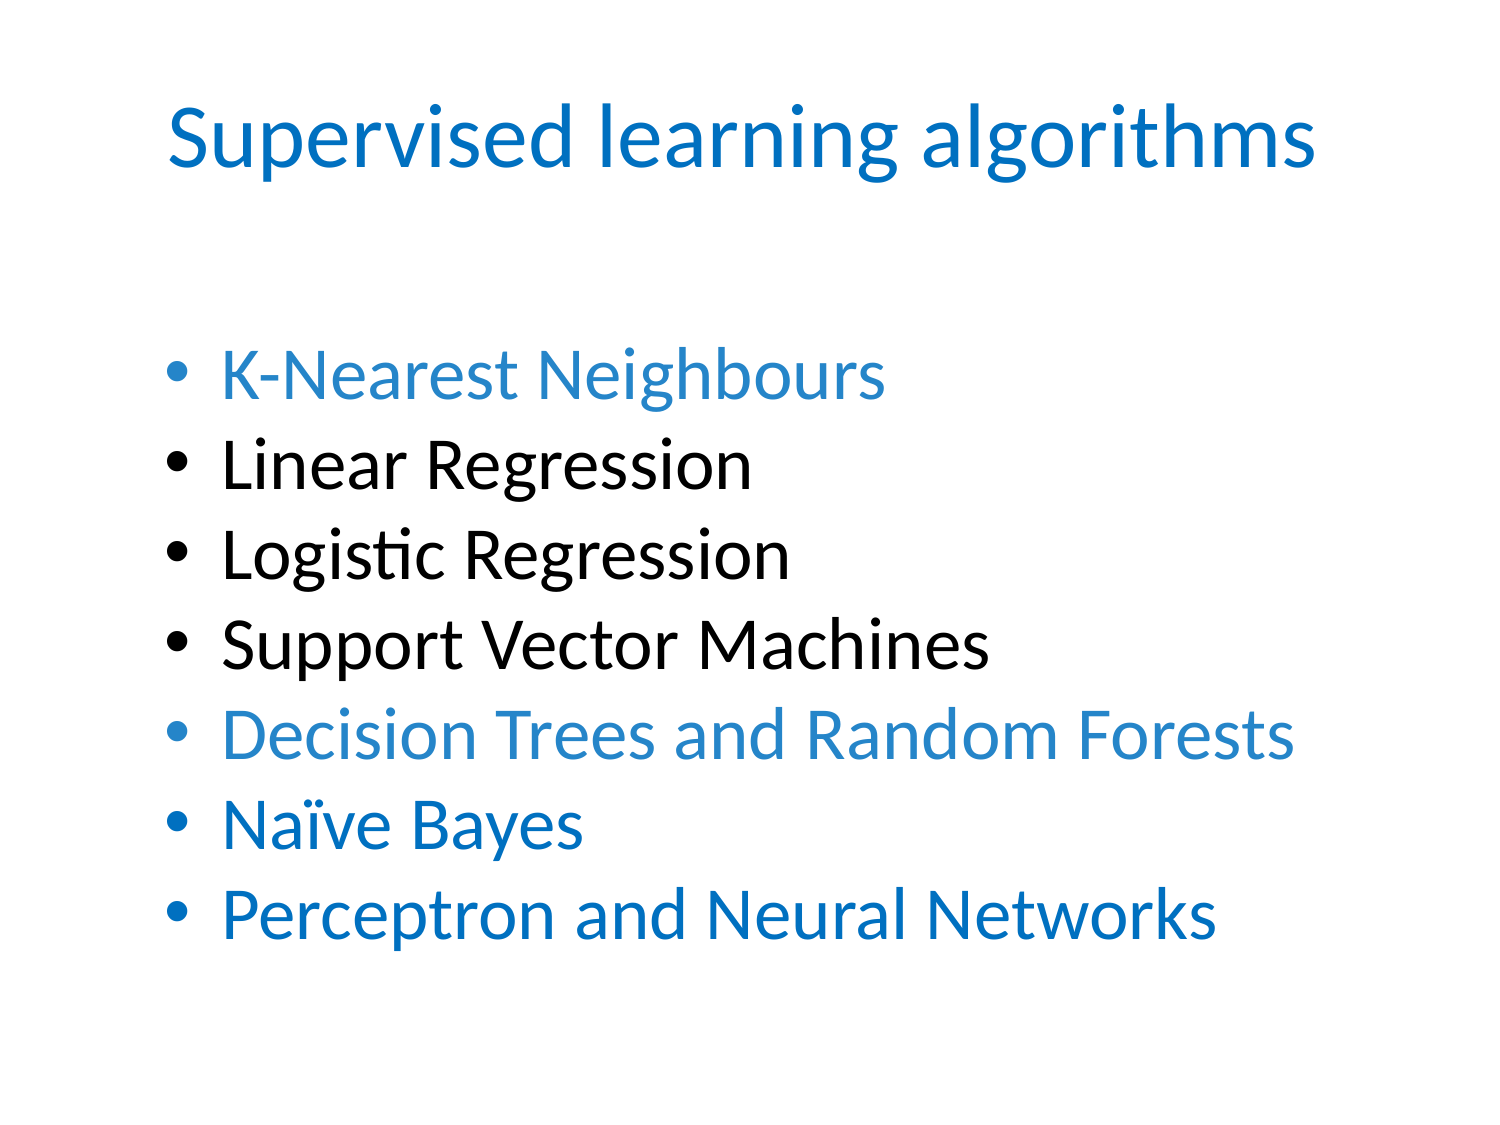

# Supervised learning algorithms
K-Nearest Neighbours
Linear Regression
Logistic Regression
Support Vector Machines
Decision Trees and Random Forests
Naïve Bayes
Perceptron and Neural Networks